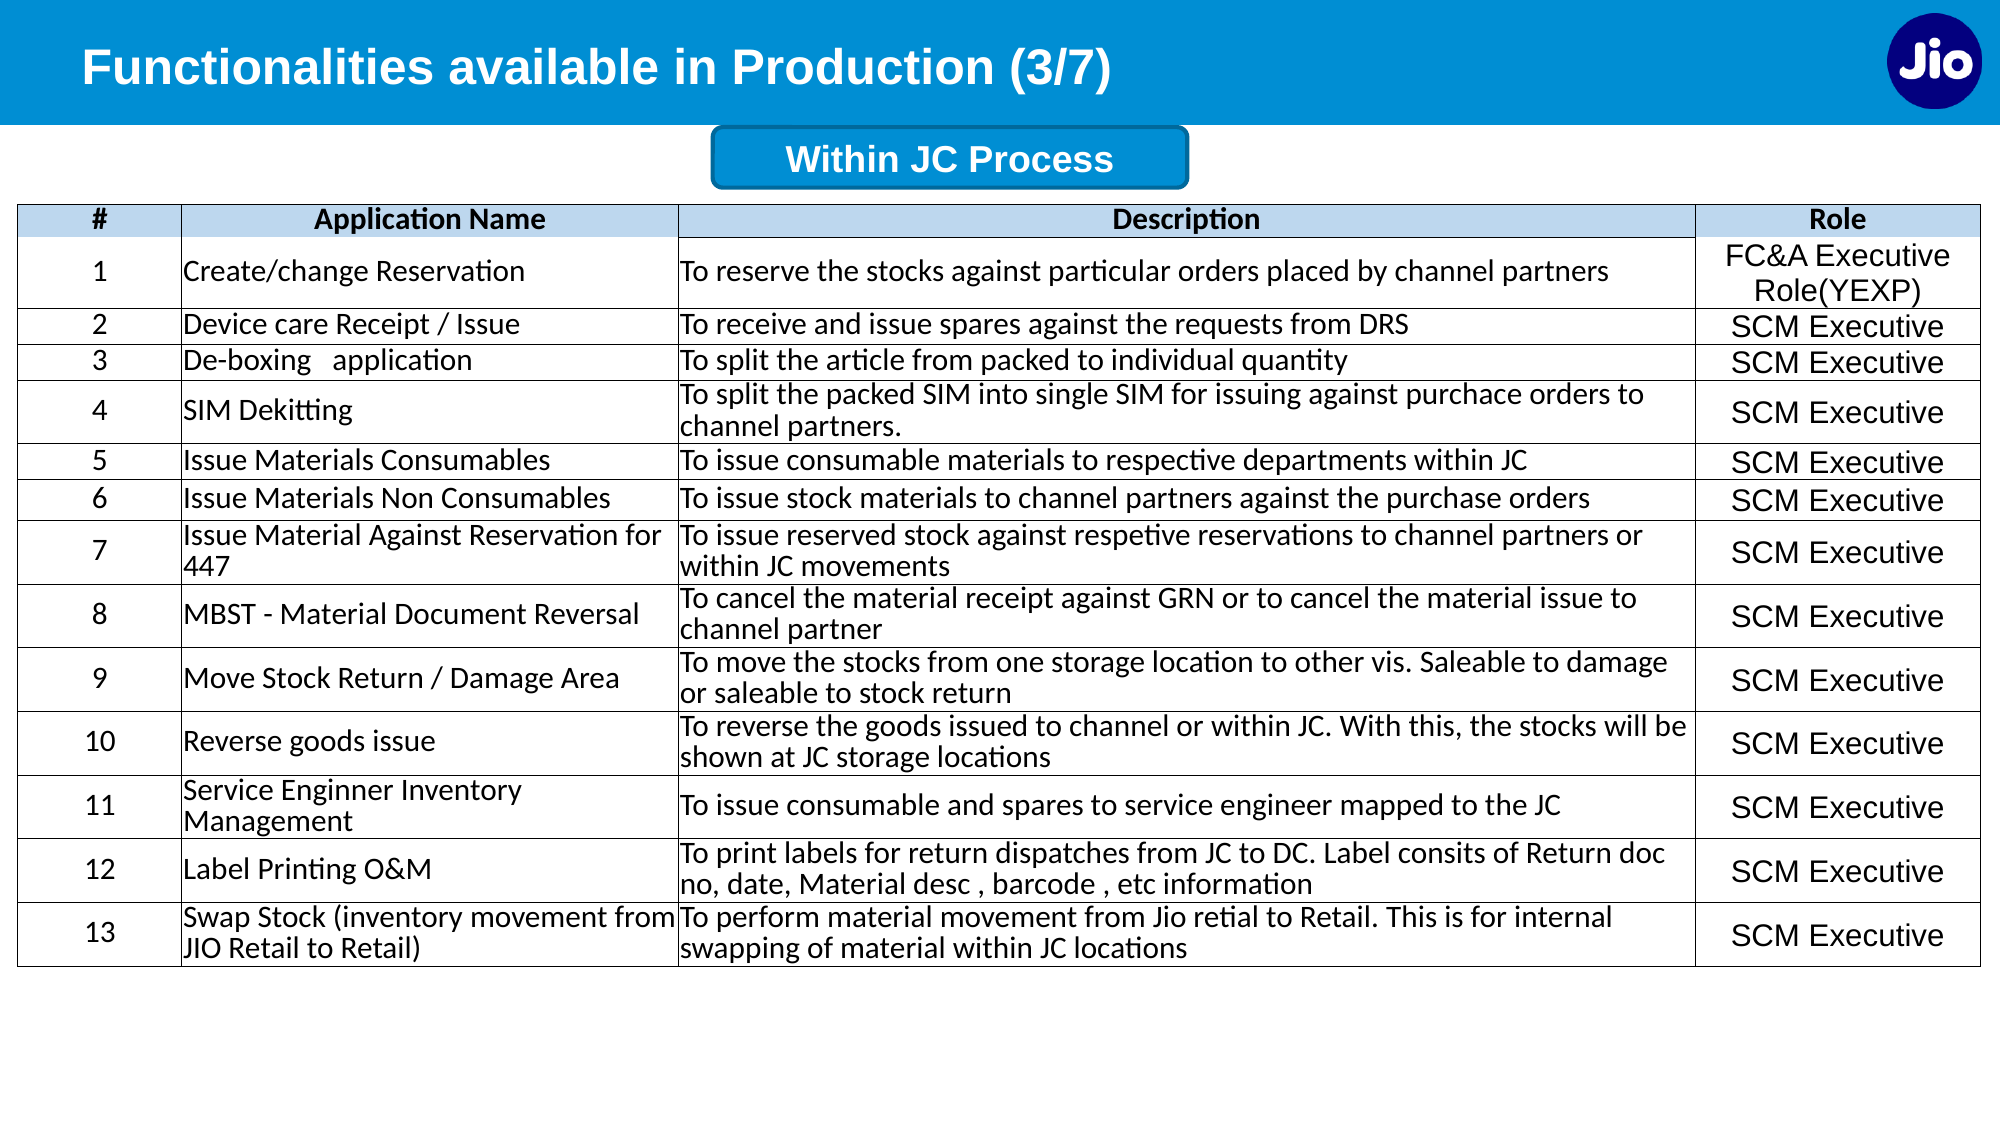

Functionalities available in Production (3/7)
Within JC Process
| # | Application Name | Description | Role |
| --- | --- | --- | --- |
| 1 | Create/change Reservation | To reserve the stocks against particular orders placed by channel partners | FC&A Executive Role(YEXP) |
| 2 | Device care Receipt / Issue | To receive and issue spares against the requests from DRS | SCM Executive |
| 3 | De-boxing application | To split the article from packed to individual quantity | SCM Executive |
| 4 | SIM Dekitting | To split the packed SIM into single SIM for issuing against purchace orders to channel partners. | SCM Executive |
| 5 | Issue Materials Consumables | To issue consumable materials to respective departments within JC | SCM Executive |
| 6 | Issue Materials Non Consumables | To issue stock materials to channel partners against the purchase orders | SCM Executive |
| 7 | Issue Material Against Reservation for 447 | To issue reserved stock against respetive reservations to channel partners or within JC movements | SCM Executive |
| 8 | MBST - Material Document Reversal | To cancel the material receipt against GRN or to cancel the material issue to channel partner | SCM Executive |
| 9 | Move Stock Return / Damage Area | To move the stocks from one storage location to other vis. Saleable to damage or saleable to stock return | SCM Executive |
| 10 | Reverse goods issue | To reverse the goods issued to channel or within JC. With this, the stocks will be shown at JC storage locations | SCM Executive |
| 11 | Service Enginner Inventory Management | To issue consumable and spares to service engineer mapped to the JC | SCM Executive |
| 12 | Label Printing O&M | To print labels for return dispatches from JC to DC. Label consits of Return doc no, date, Material desc , barcode , etc information | SCM Executive |
| 13 | Swap Stock (inventory movement from JIO Retail to Retail) | To perform material movement from Jio retial to Retail. This is for internal swapping of material within JC locations | SCM Executive |